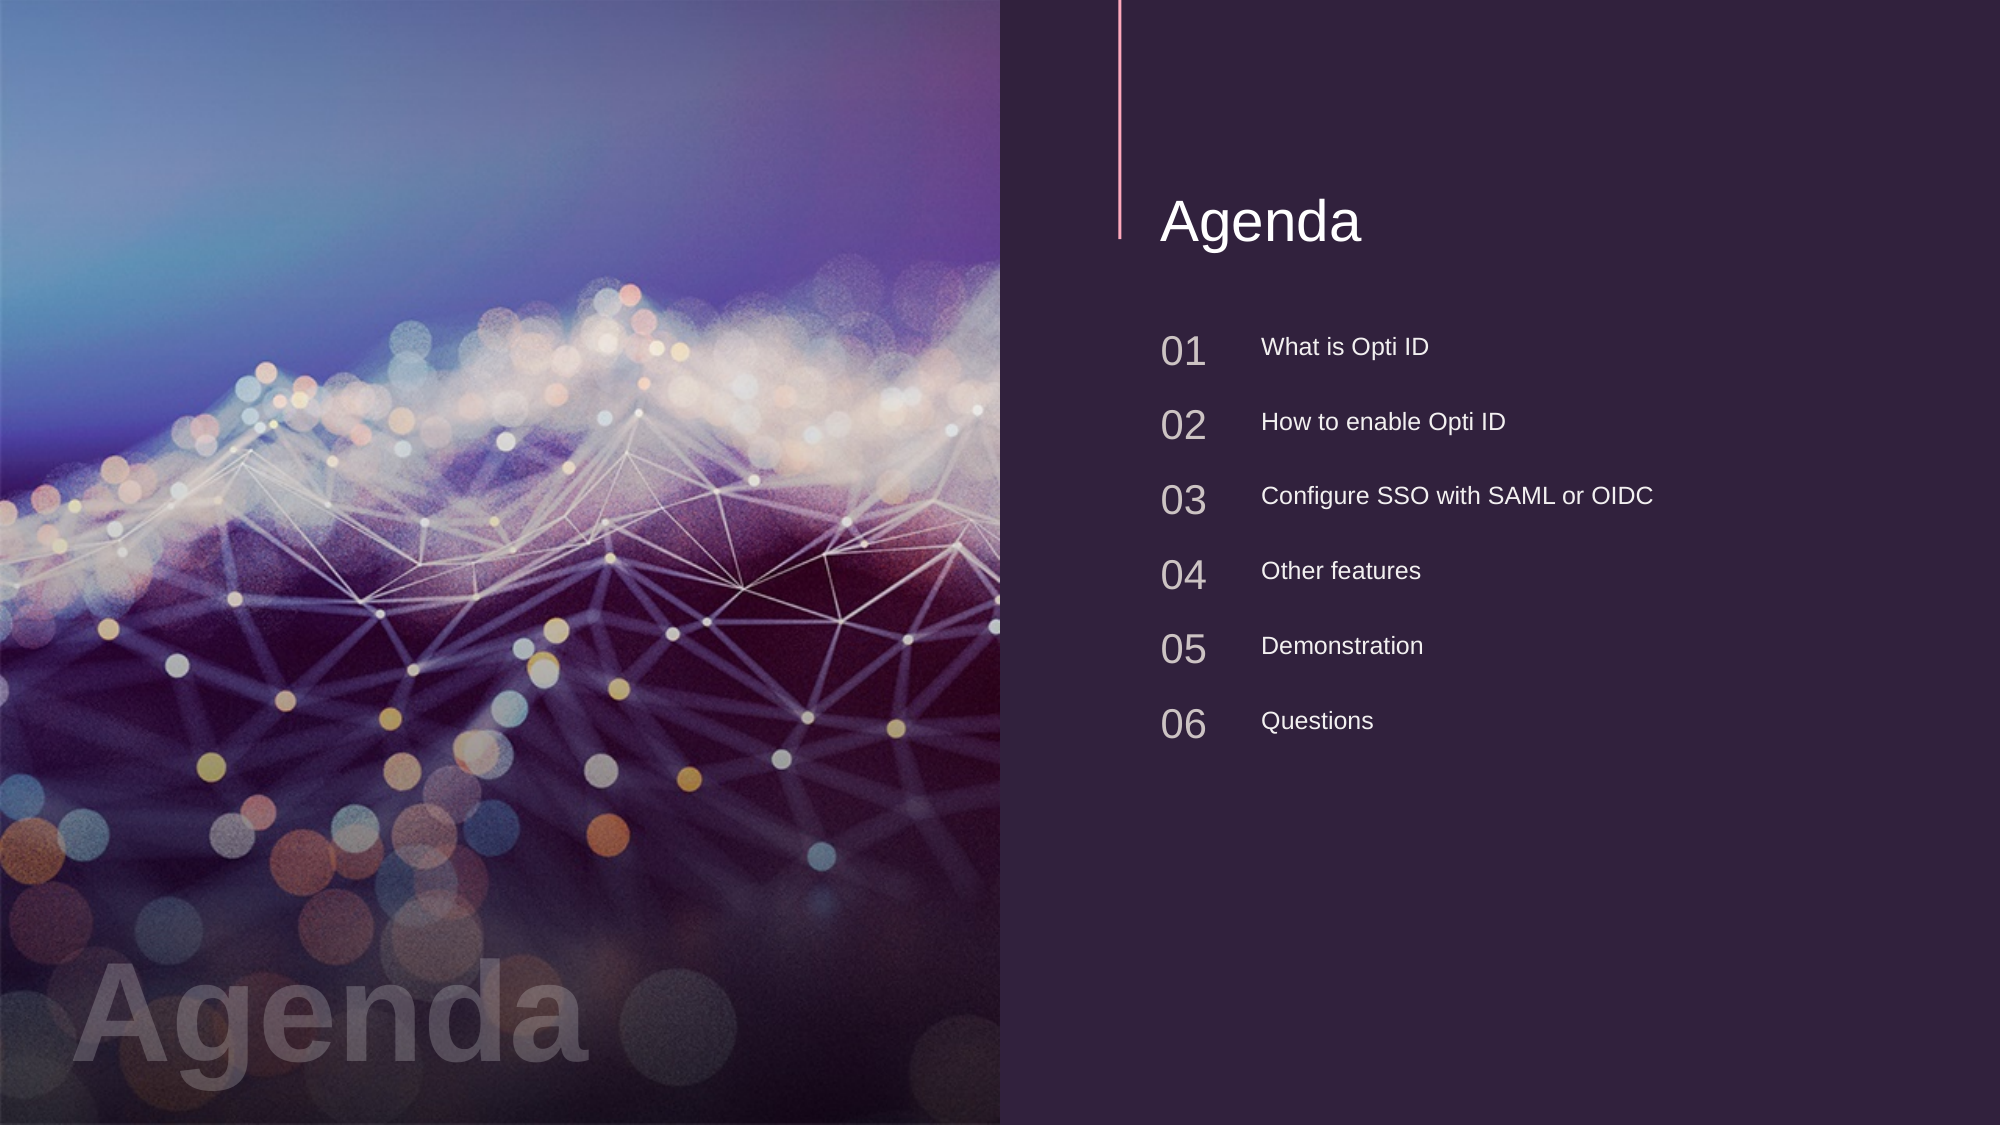

# Agenda
01
What is Opti ID
02
How to enable Opti ID
03
Configure SSO with SAML or OIDC
04
Other features
05
Demonstration
06
Questions
Agenda